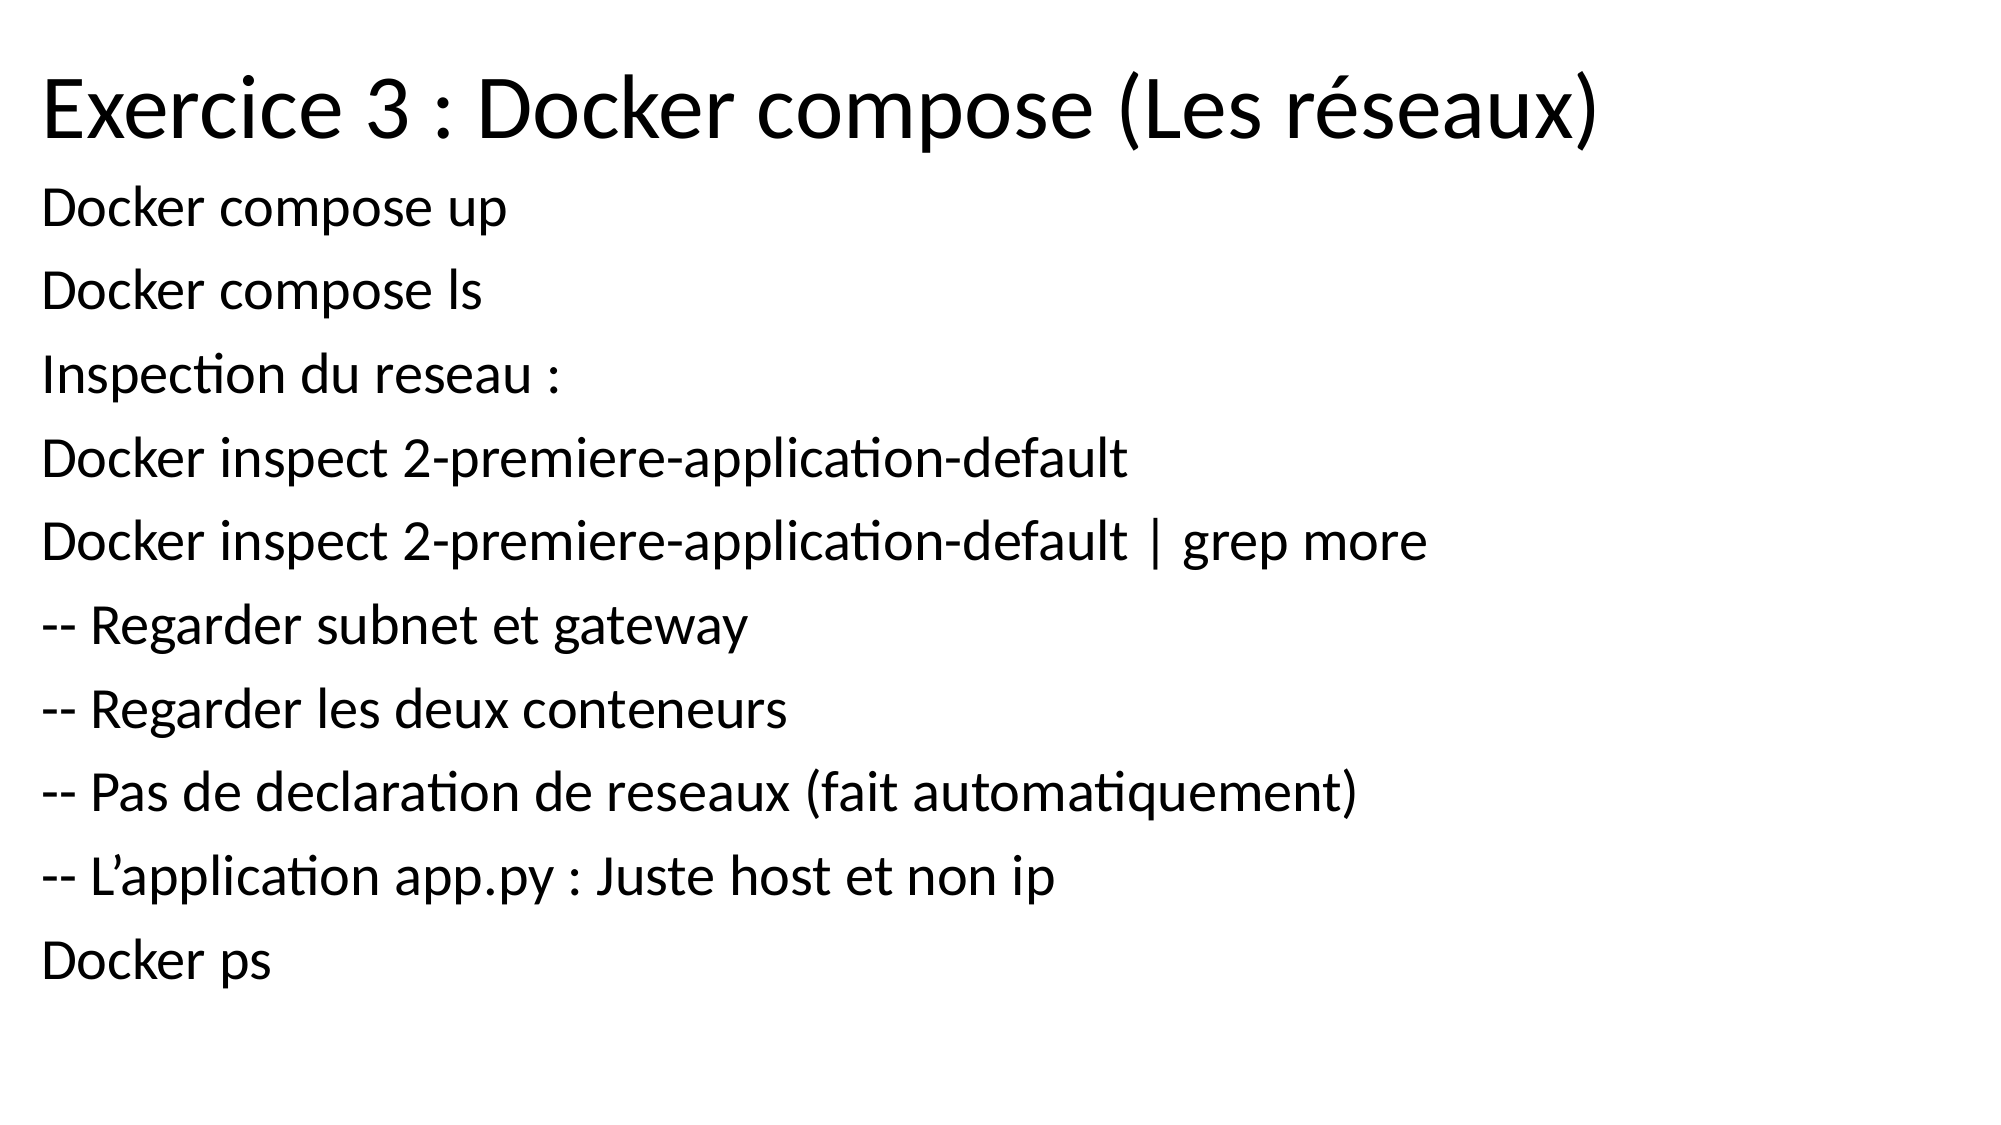

# Exercice 3 : Docker compose (Les réseaux)
Docker compose up
Docker compose ls
Inspection du reseau :
Docker inspect 2-premiere-application-default
Docker inspect 2-premiere-application-default | grep more
-- Regarder subnet et gateway
-- Regarder les deux conteneurs
-- Pas de declaration de reseaux (fait automatiquement)
-- L’application app.py : Juste host et non ip
Docker ps